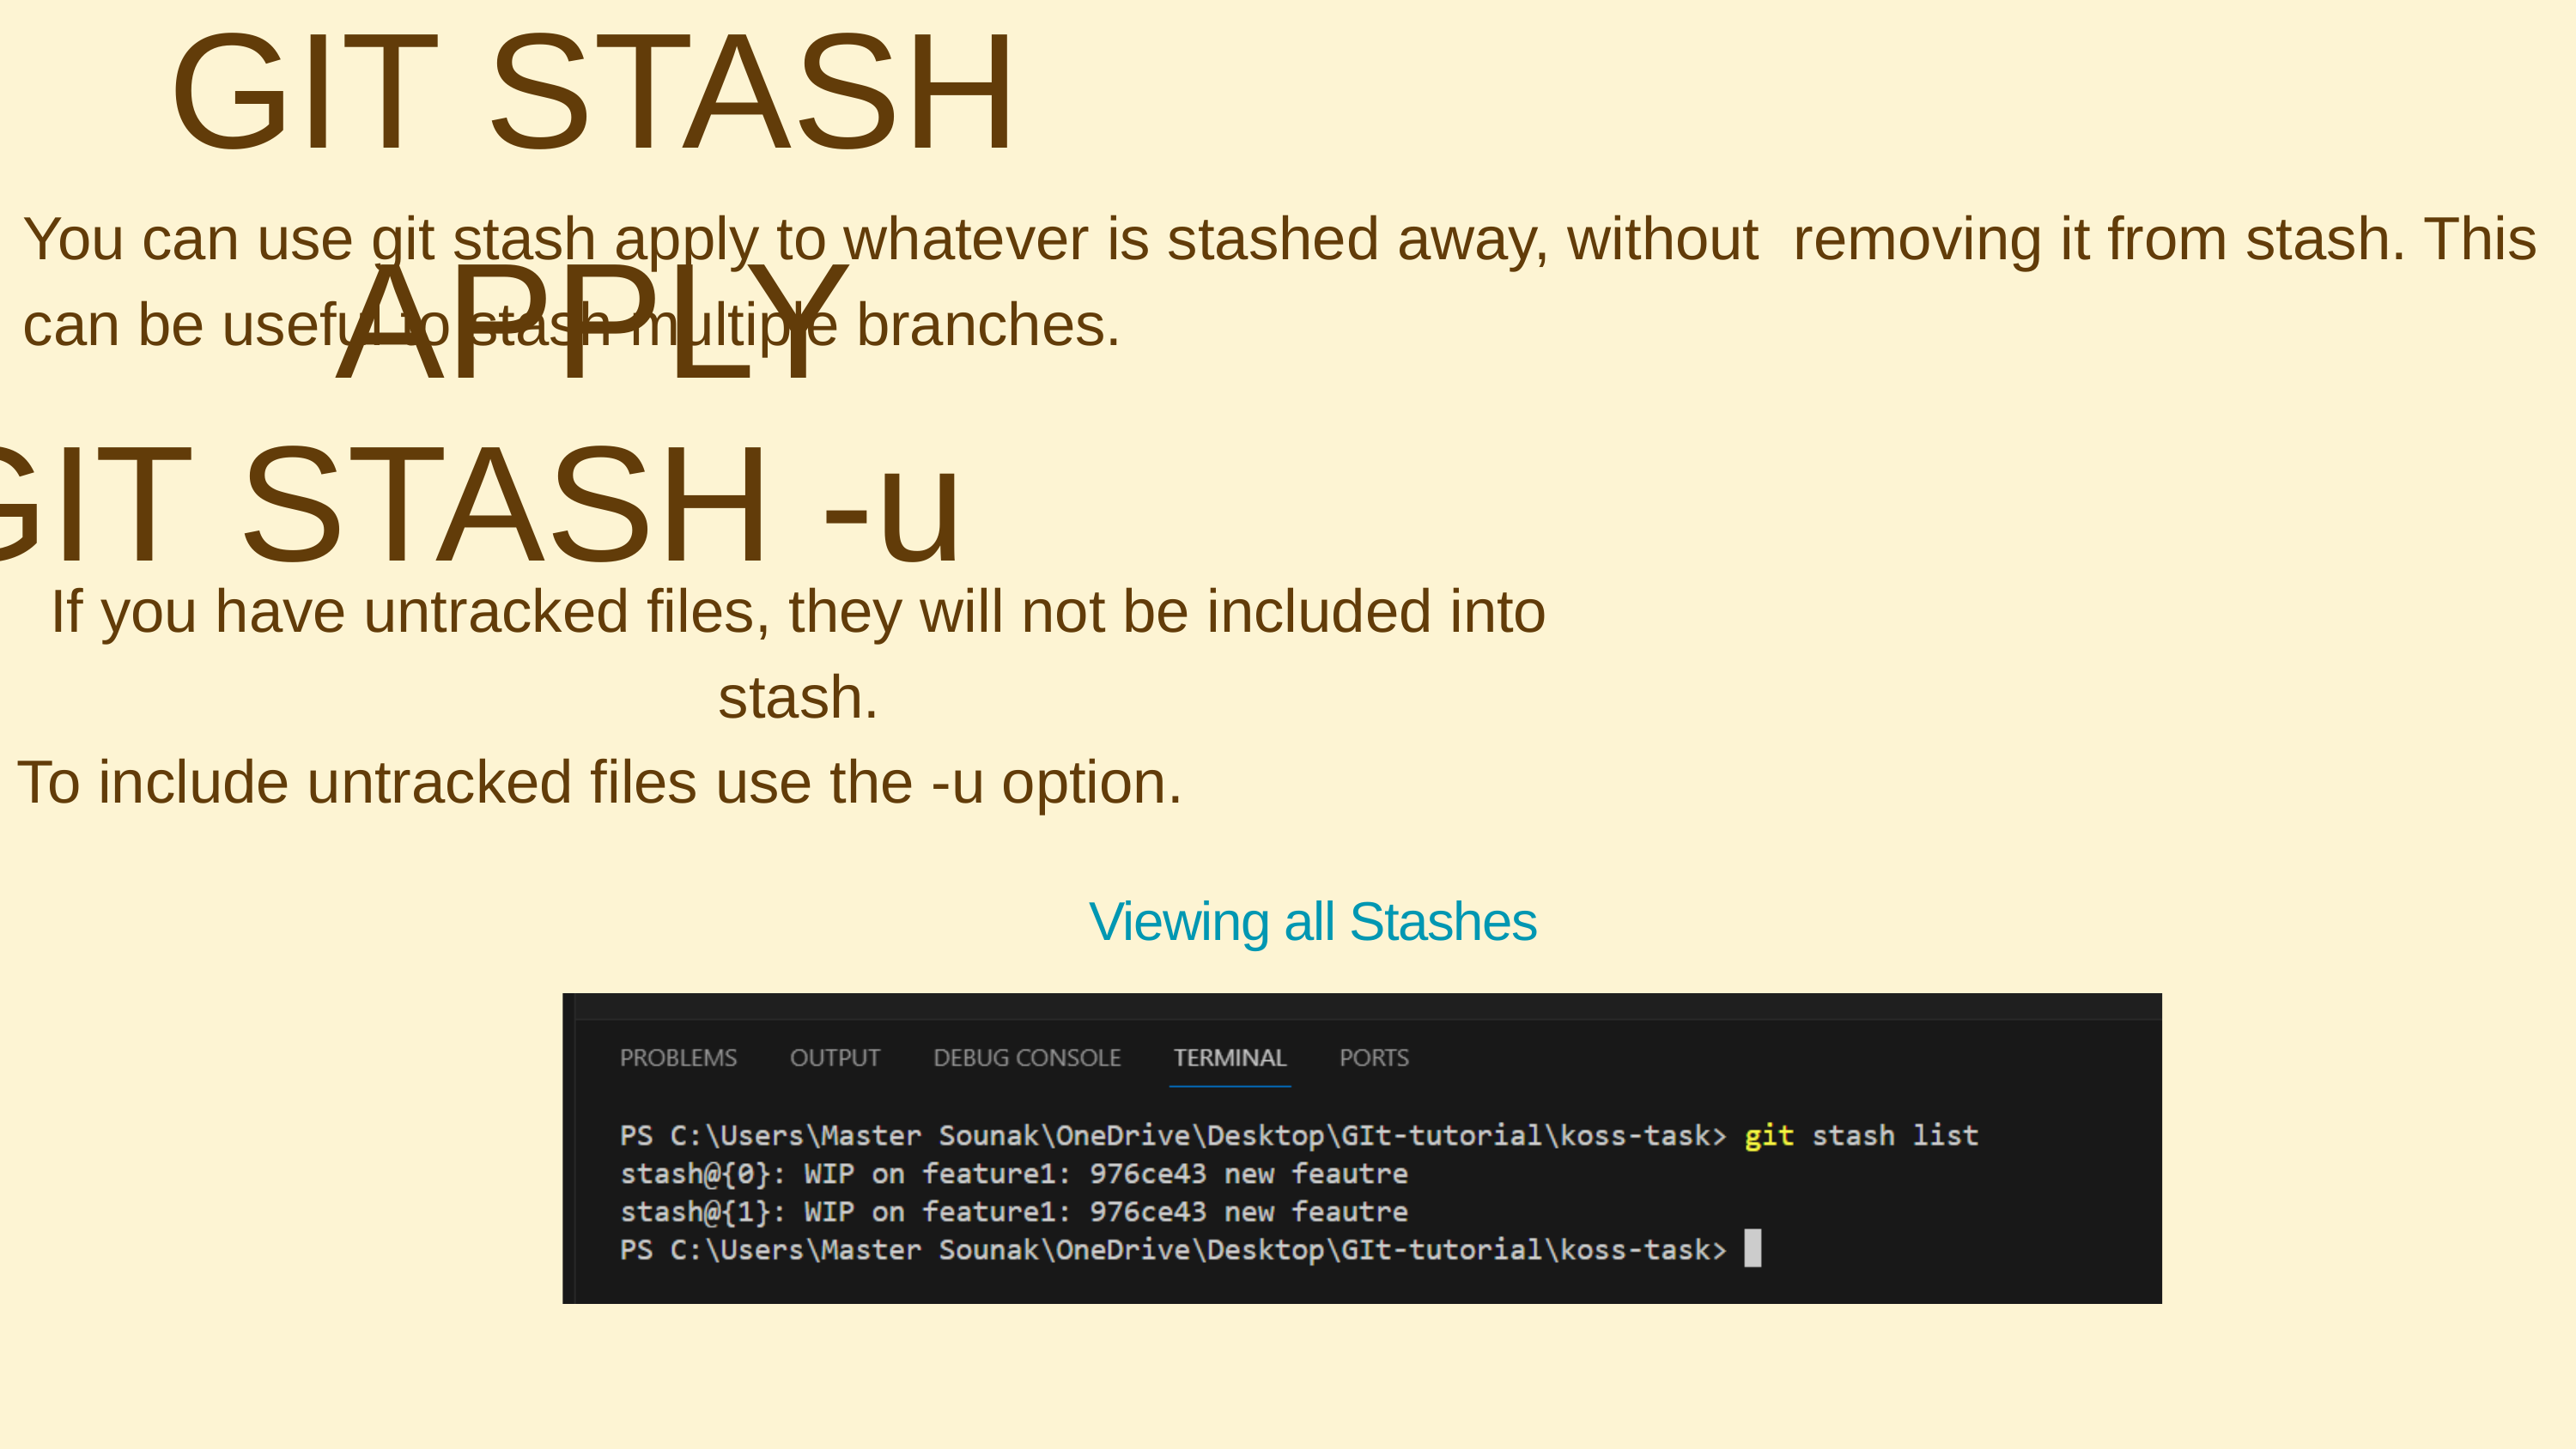

GIT STASH APPLY
You can use git stash apply to whatever is stashed away, without  removing it from stash. This can be useful to stash multiple branches.
GIT STASH -u
If you have untracked files, they will not be included into stash.
 To include untracked files use the -u option.
Viewing all Stashes